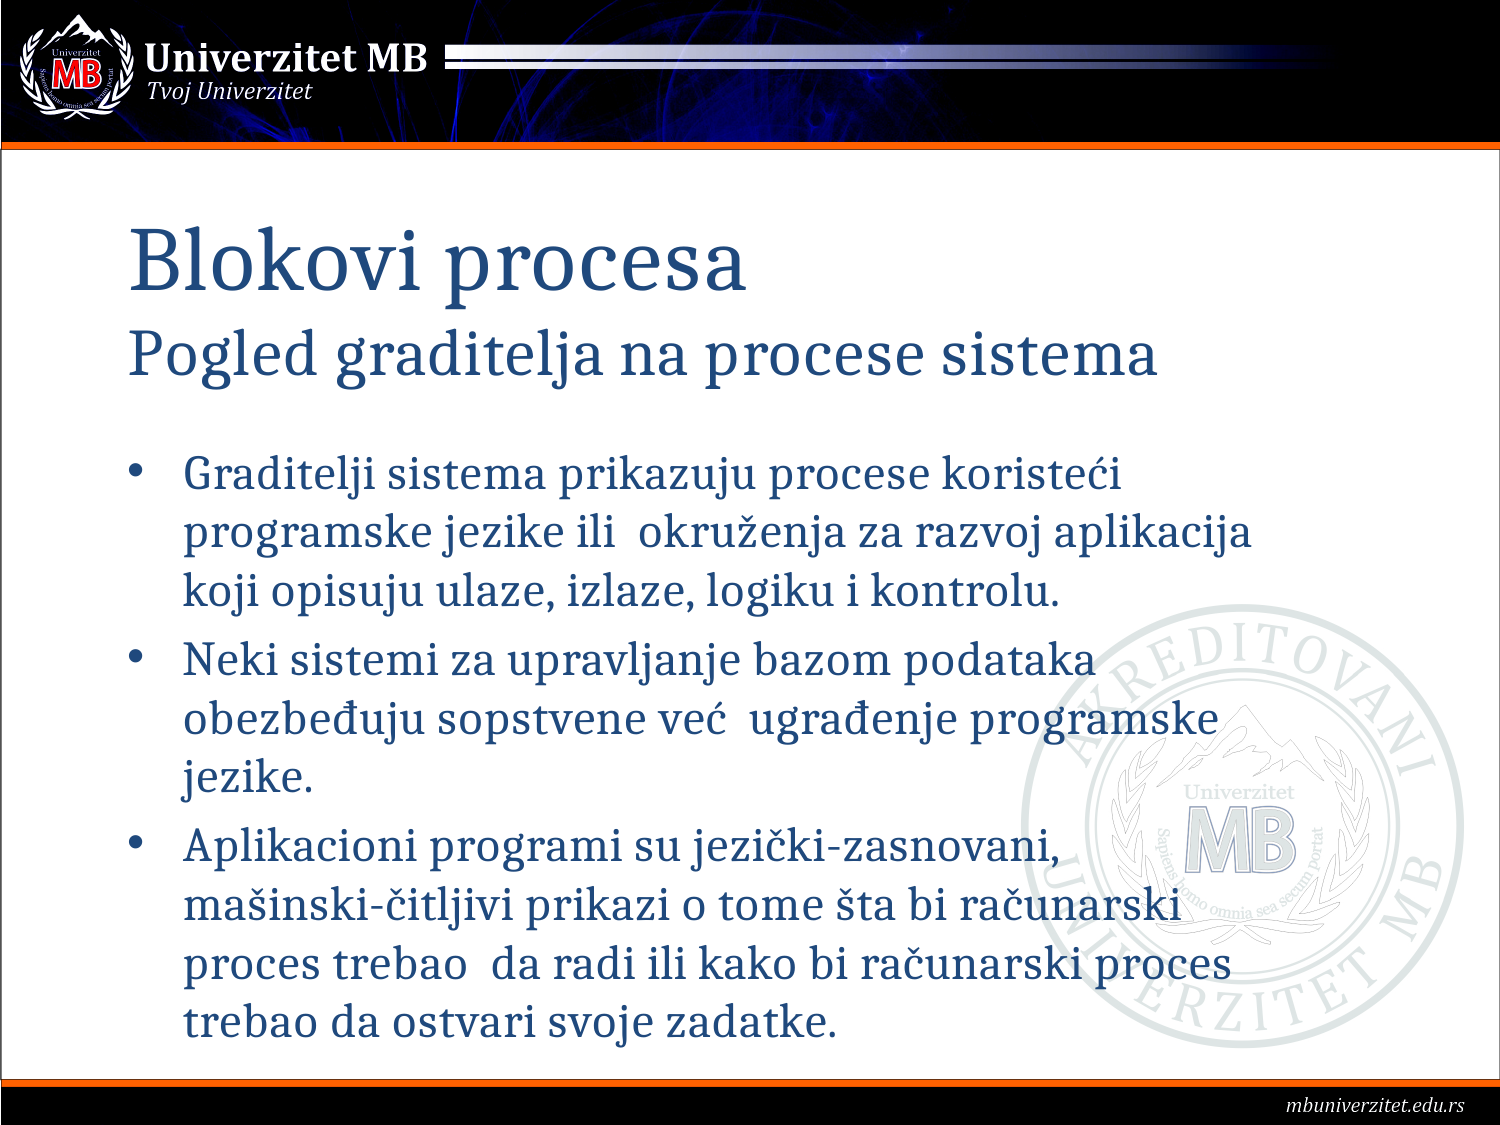

# Blokovi procesa Pogled graditelja na procese sistema
Graditelji sistema prikazuju procese koristeći programske jezike ili  okruženja za razvoj aplikacija koji opisuju ulaze, izlaze, logiku i kontrolu.
Neki sistemi za upravljanje bazom podataka obezbeđuju sopstvene već  ugrađenje programske jezike.
Aplikacioni programi su jezički-zasnovani, mašinski-čitljivi prikazi o tome šta bi računarski proces trebao  da radi ili kako bi računarski proces trebao da ostvari svoje zadatke.